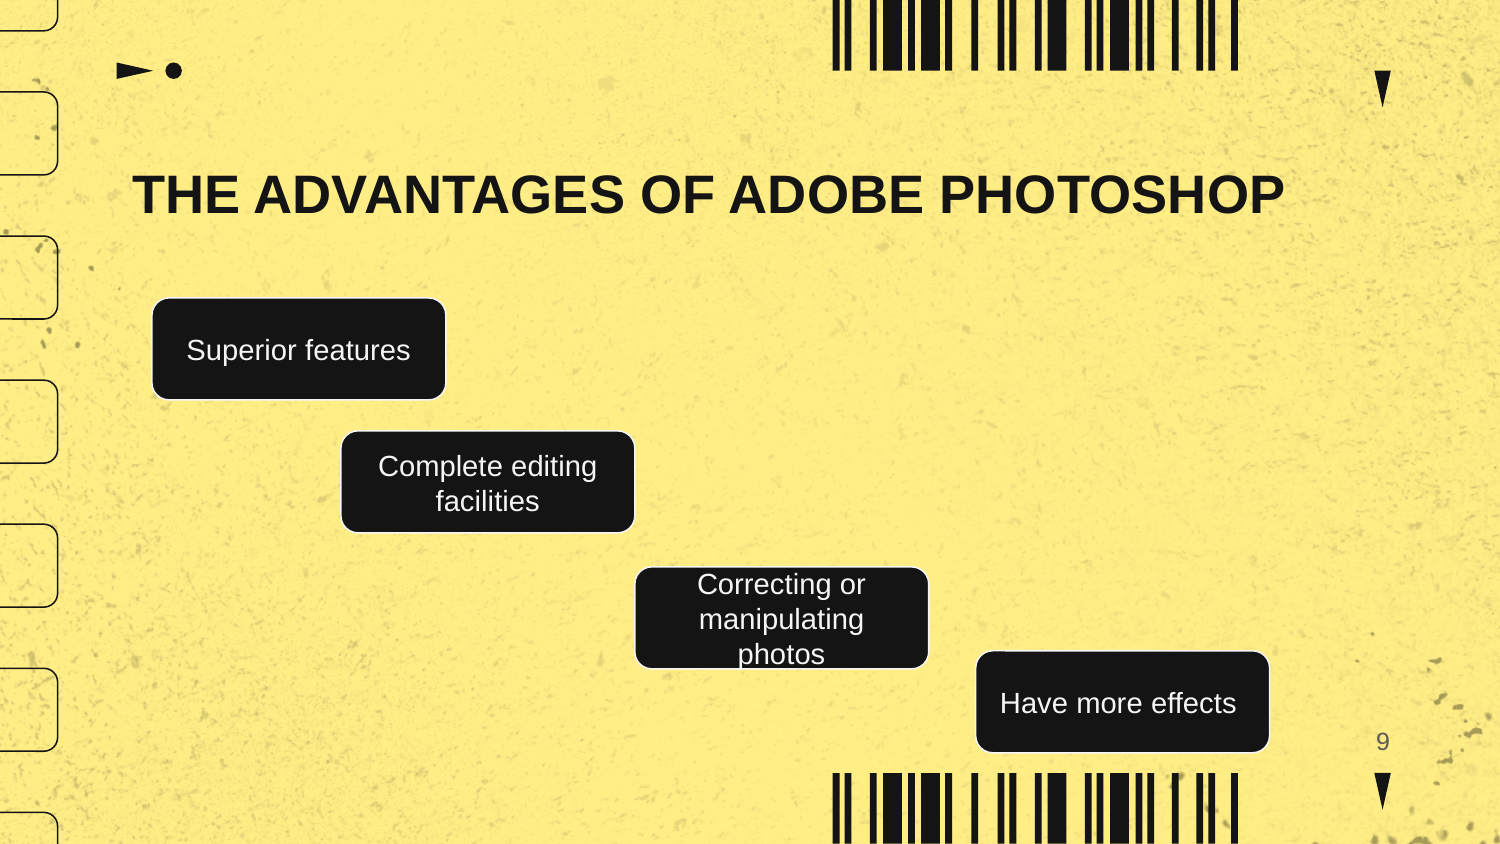

THE ADVANTAGES OF ADOBE PHOTOSHOP

Superior features
Complete editing facilities
Correcting or manipulating photos
Have more effects